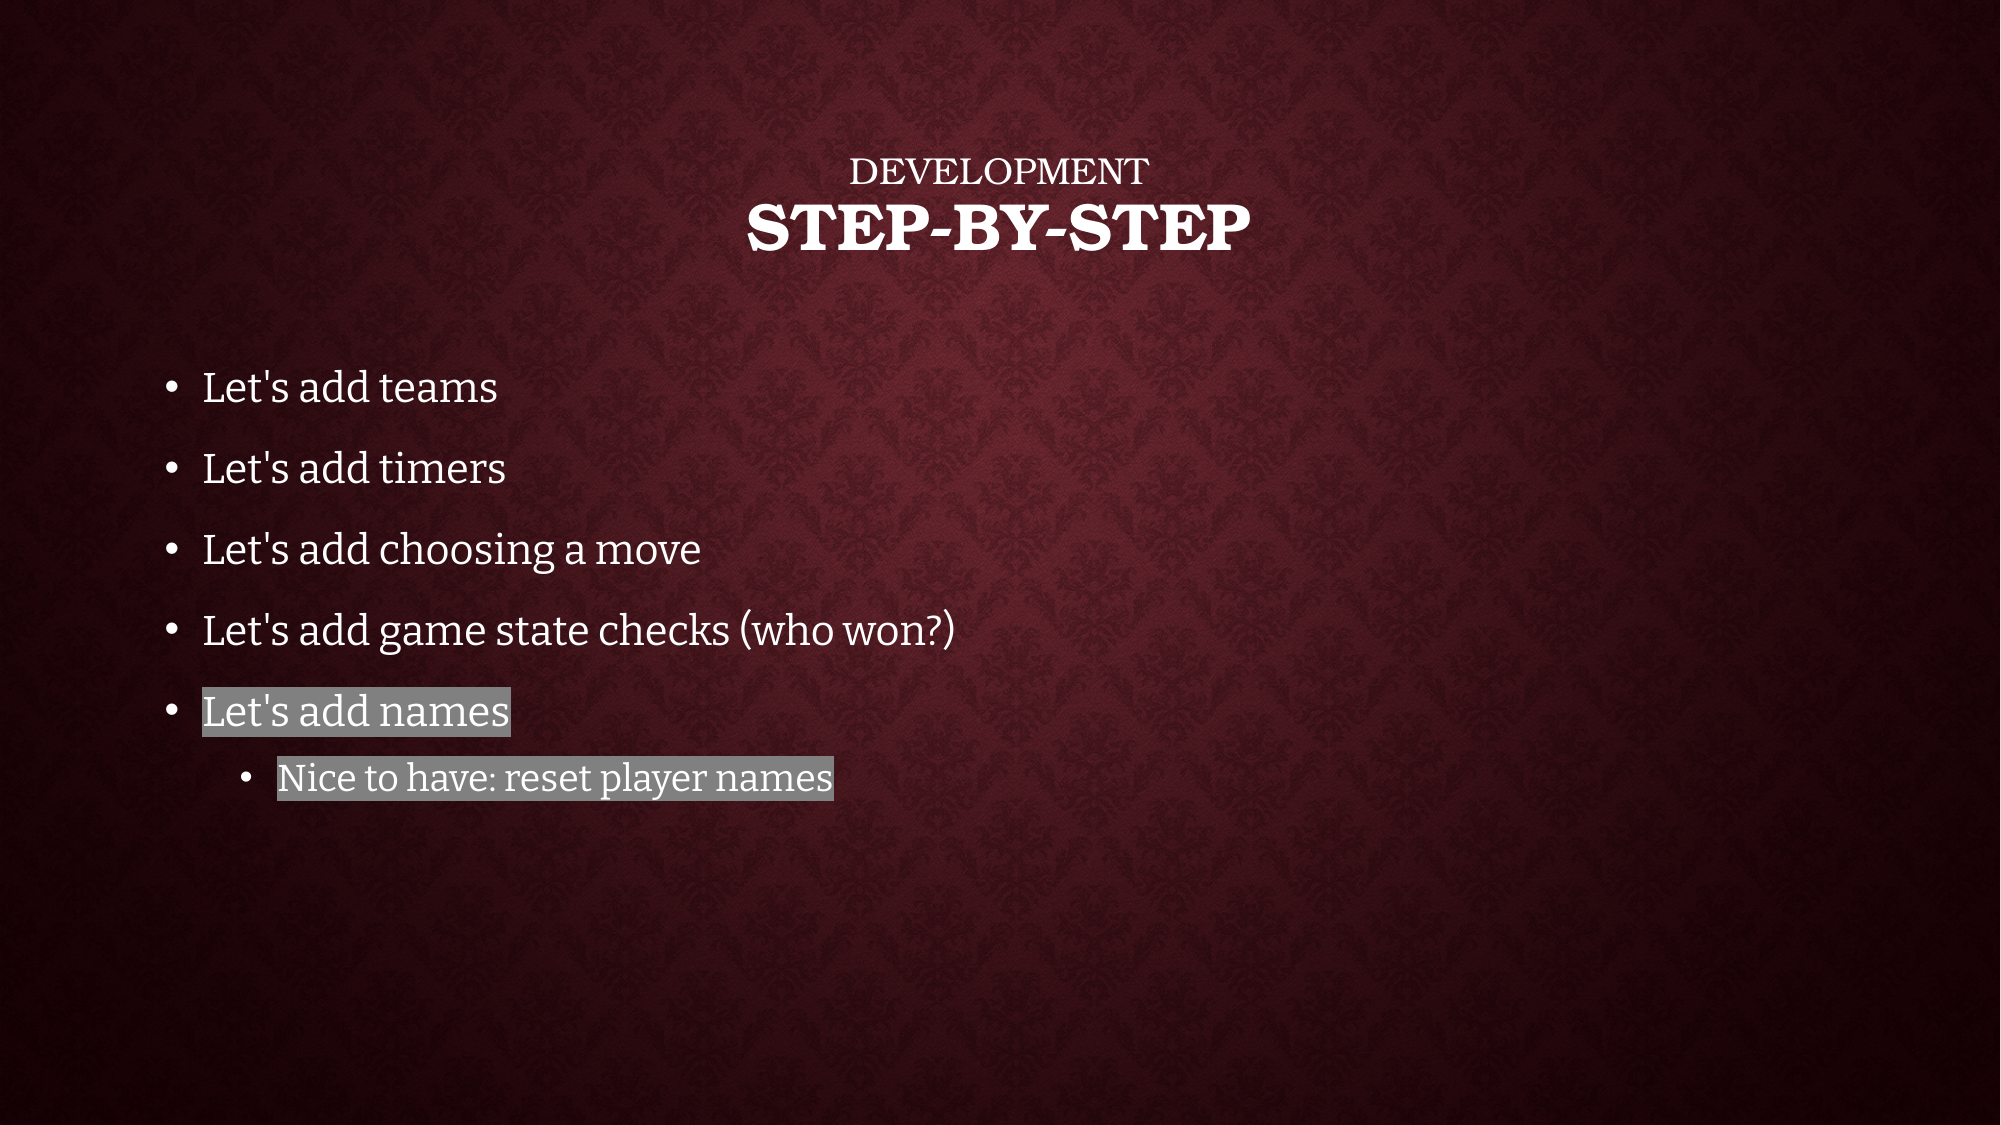

# development step-by-step
Let's add teams
Let's add timers
Let's add choosing a move
Let's add game state checks (who won?)
Let's add names
Nice to have: reset player names